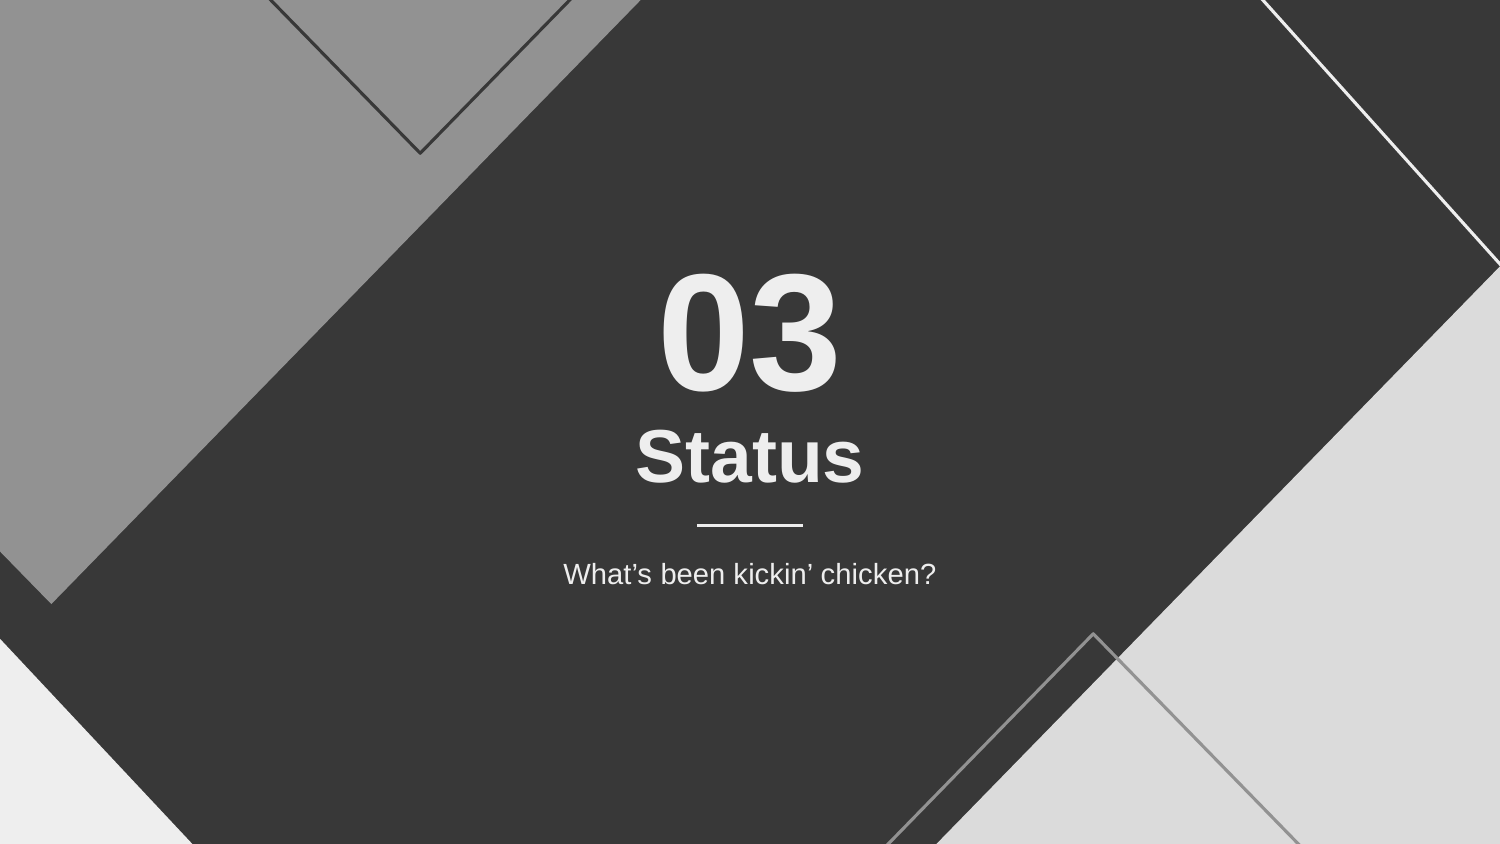

03
# Status
What’s been kickin’ chicken?